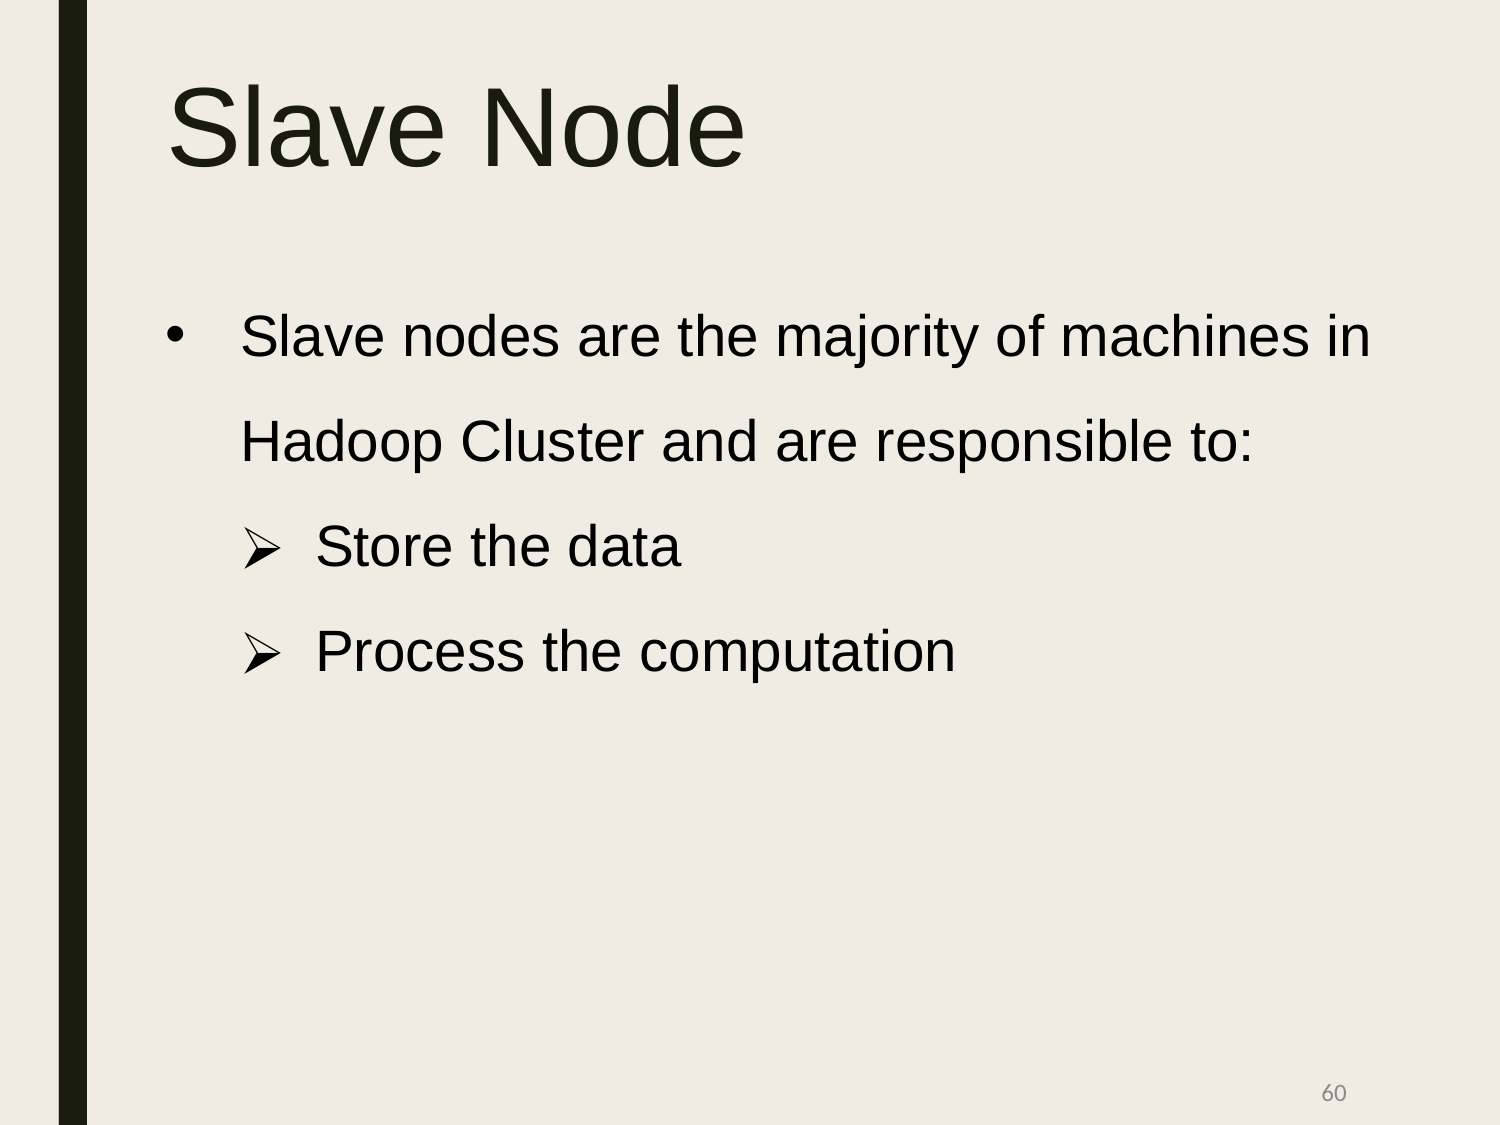

# Slave Node
Slave nodes are the majority of machines in Hadoop Cluster and are responsible to:
Store the data
Process the computation

60